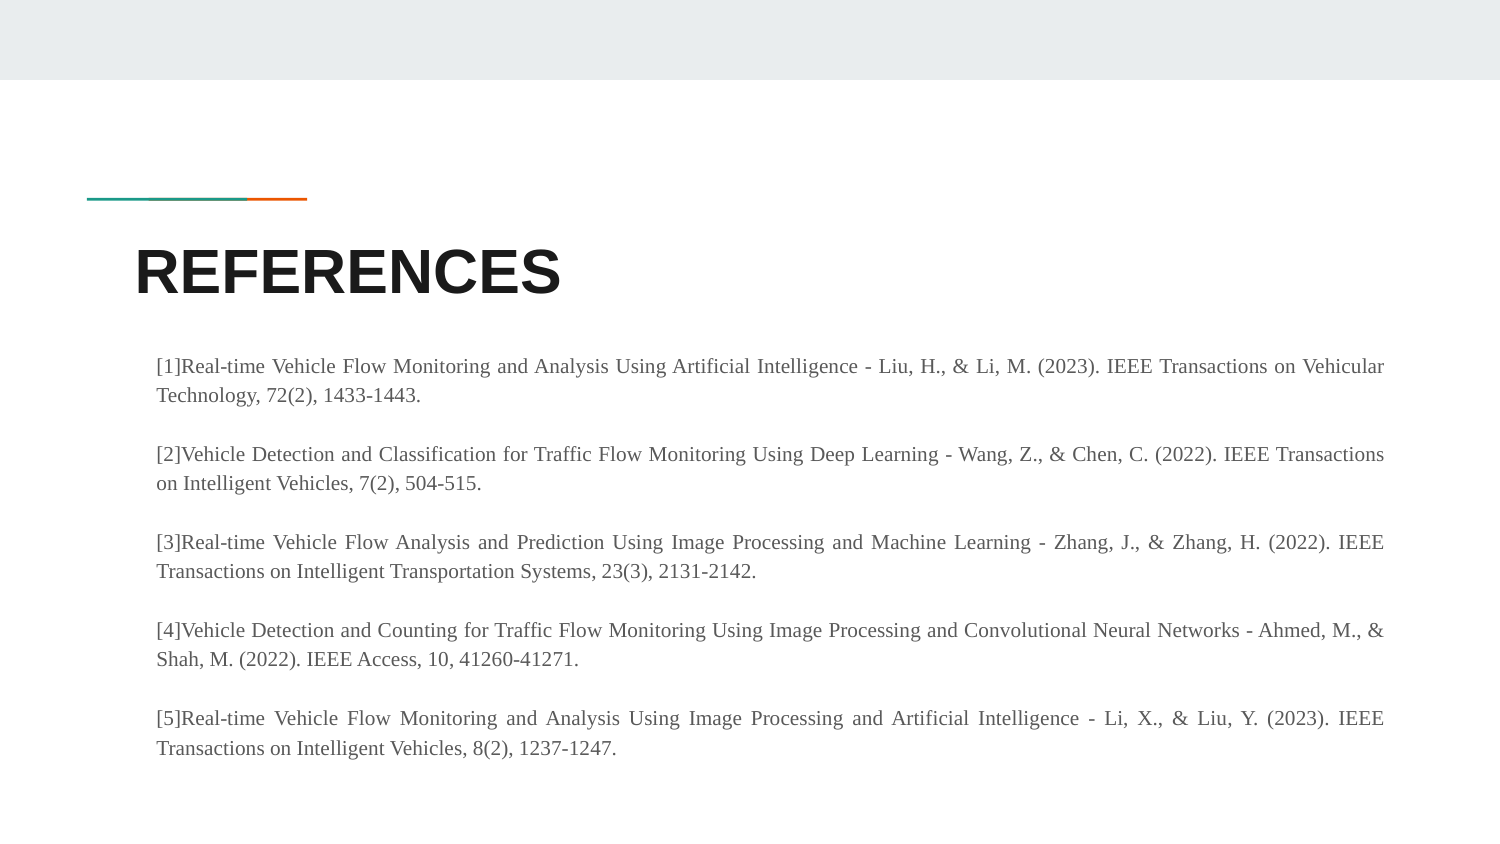

# REFERENCES
[1]Real-time Vehicle Flow Monitoring and Analysis Using Artificial Intelligence - Liu, H., & Li, M. (2023). IEEE Transactions on Vehicular Technology, 72(2), 1433-1443.

[2]Vehicle Detection and Classification for Traffic Flow Monitoring Using Deep Learning - Wang, Z., & Chen, C. (2022). IEEE Transactions on Intelligent Vehicles, 7(2), 504-515.

[3]Real-time Vehicle Flow Analysis and Prediction Using Image Processing and Machine Learning - Zhang, J., & Zhang, H. (2022). IEEE Transactions on Intelligent Transportation Systems, 23(3), 2131-2142.

[4]Vehicle Detection and Counting for Traffic Flow Monitoring Using Image Processing and Convolutional Neural Networks - Ahmed, M., & Shah, M. (2022). IEEE Access, 10, 41260-41271.

[5]Real-time Vehicle Flow Monitoring and Analysis Using Image Processing and Artificial Intelligence - Li, X., & Liu, Y. (2023). IEEE Transactions on Intelligent Vehicles, 8(2), 1237-1247.